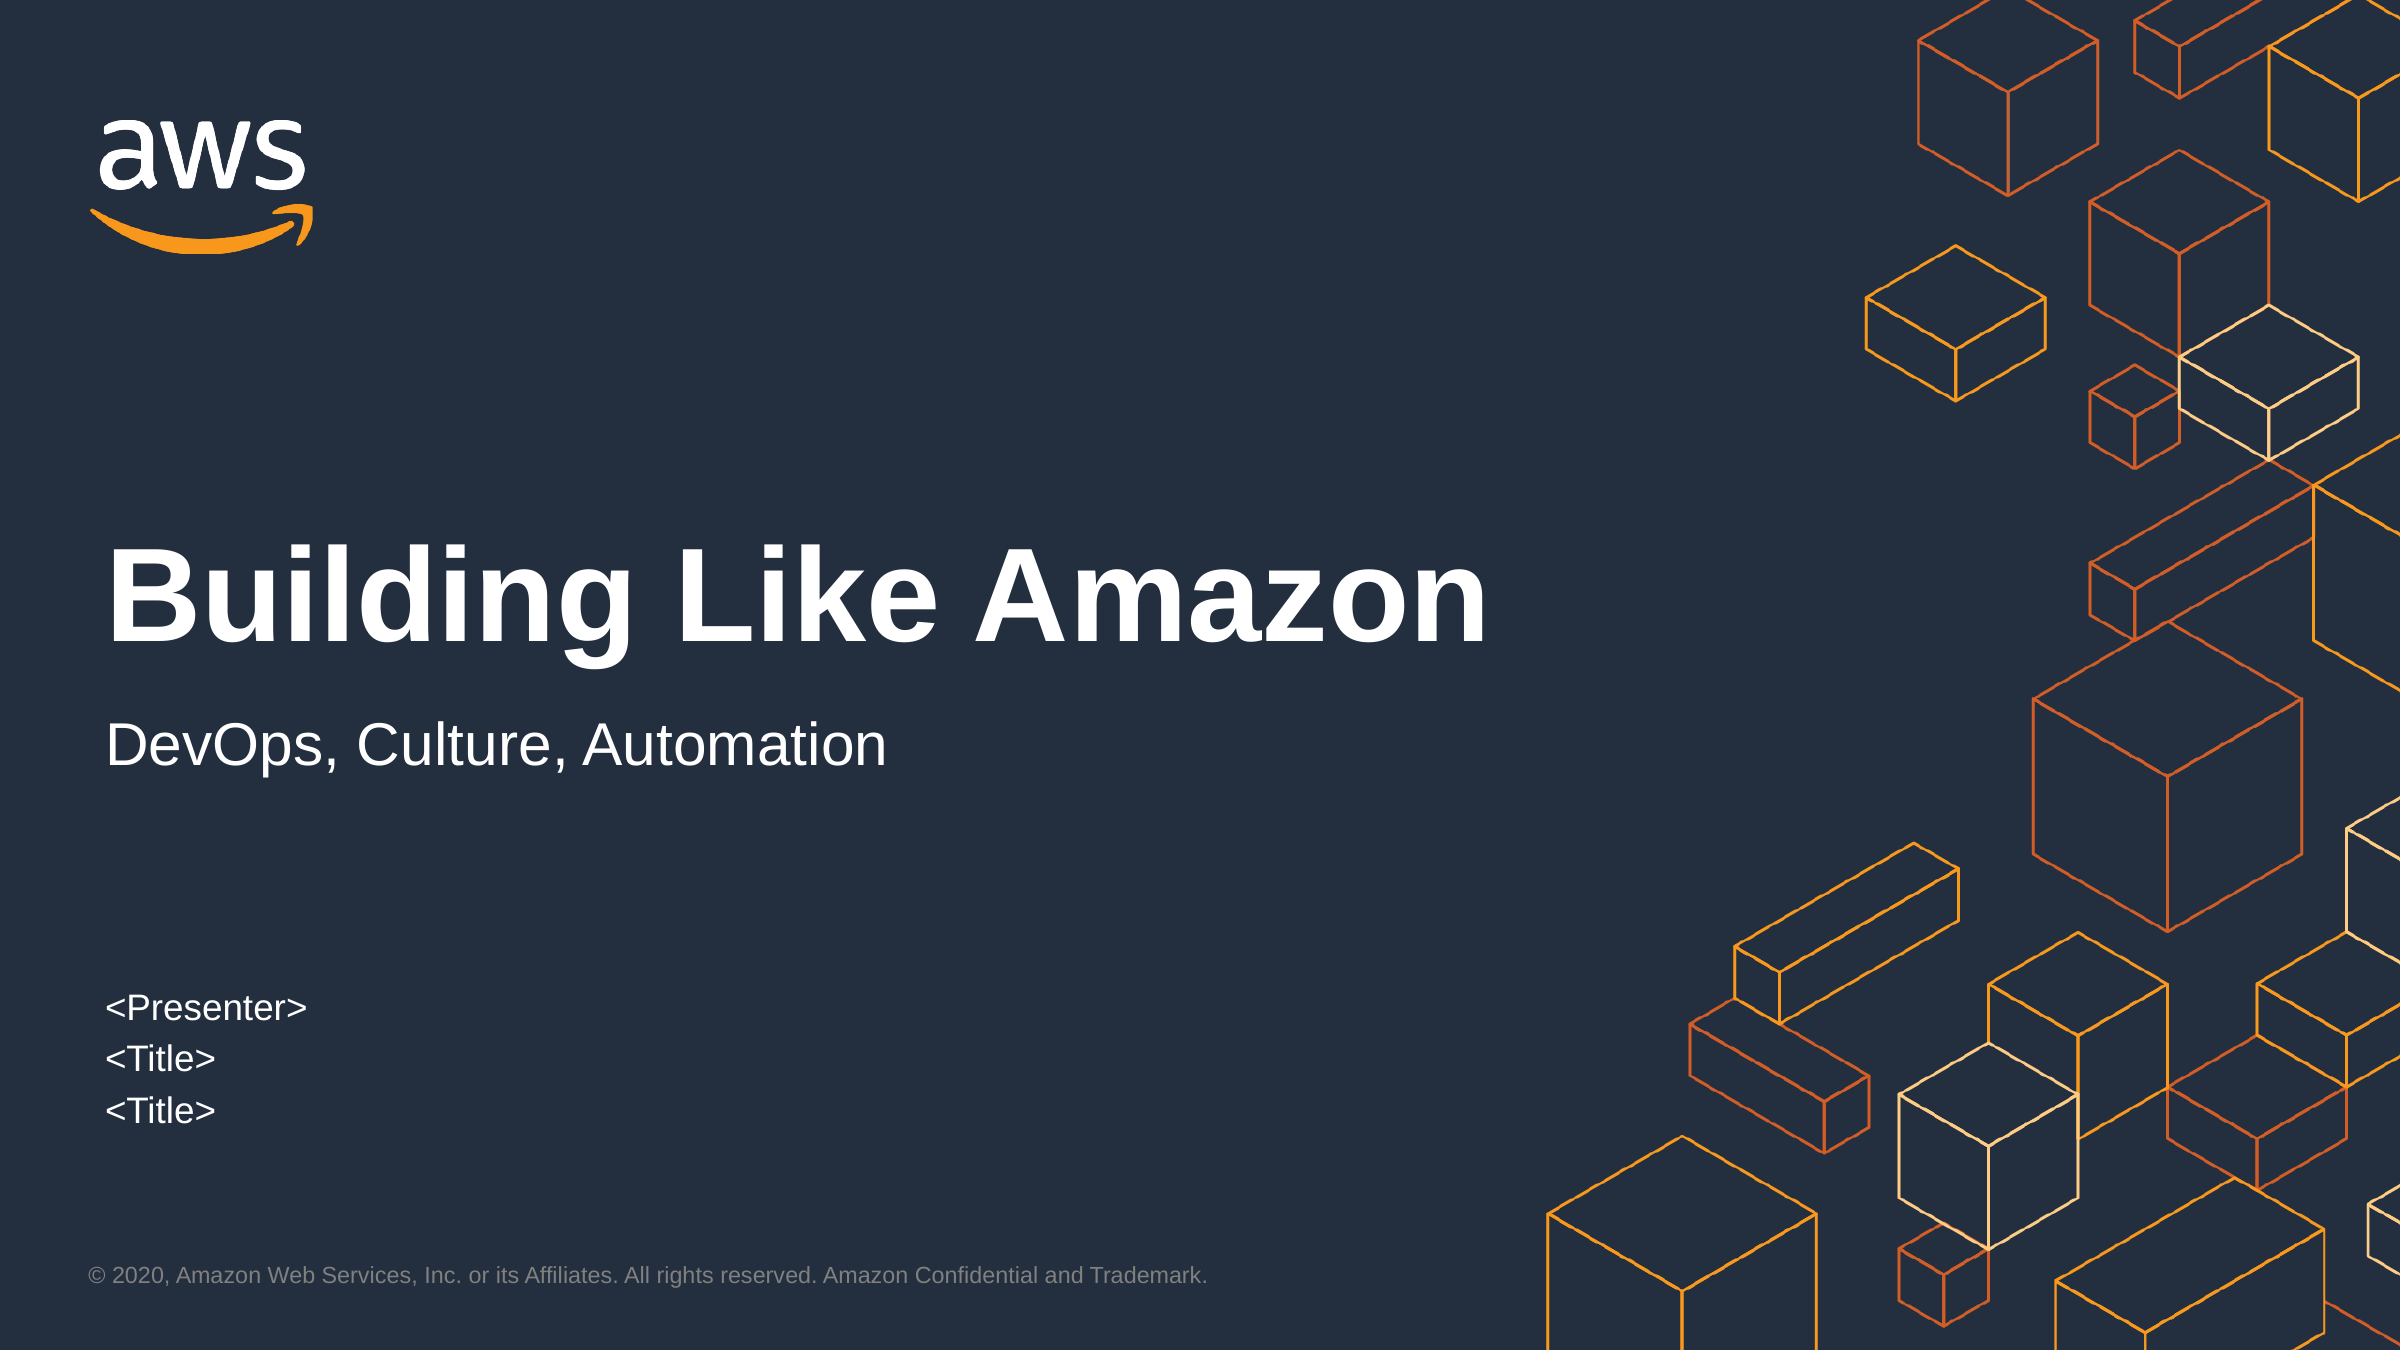

Building Like Amazon
DevOps, Culture, Automation
<Presenter>
<Title>
<Title>